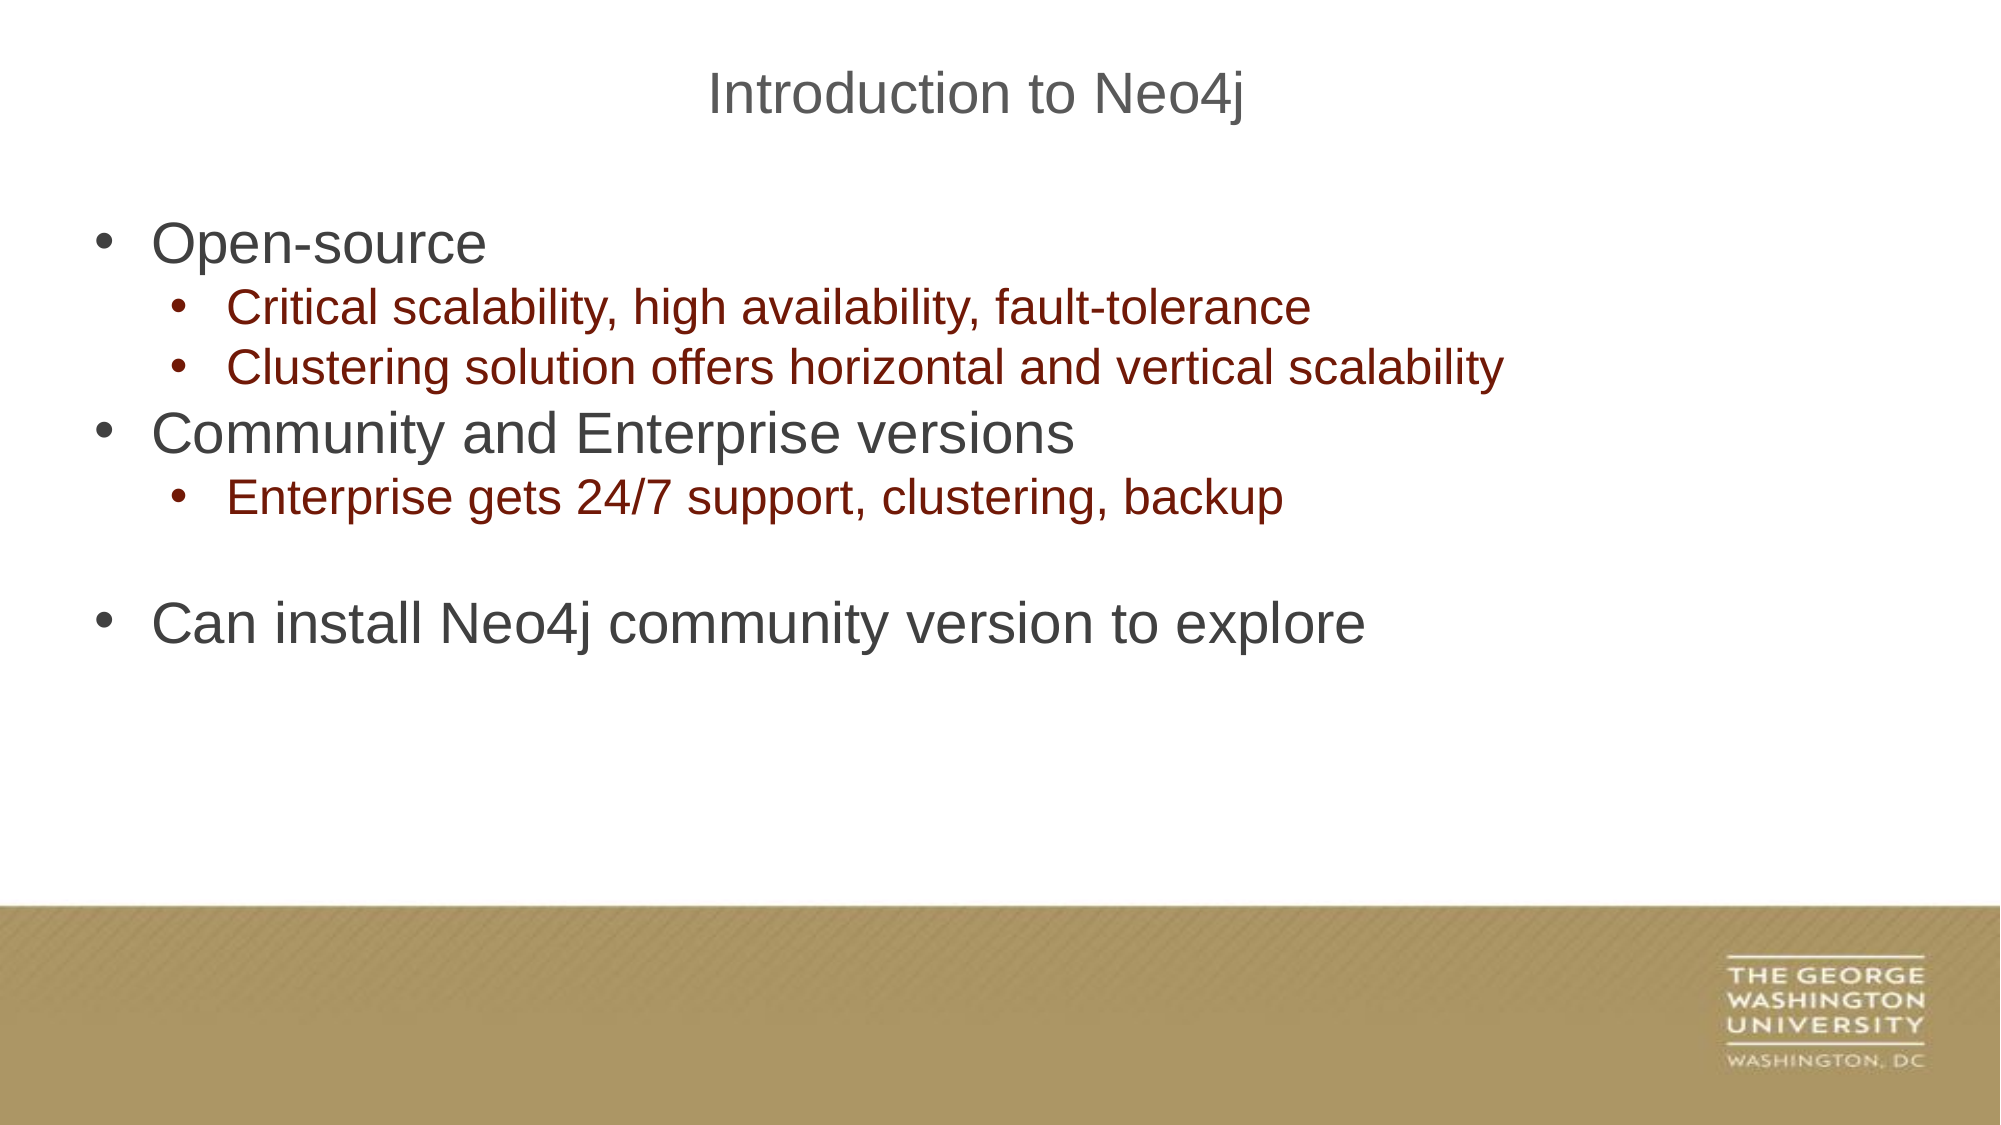

Introduction to Neo4j
Open-source
Critical scalability, high availability, fault-tolerance
Clustering solution offers horizontal and vertical scalability
Community and Enterprise versions
Enterprise gets 24/7 support, clustering, backup

Can install Neo4j community version to explore